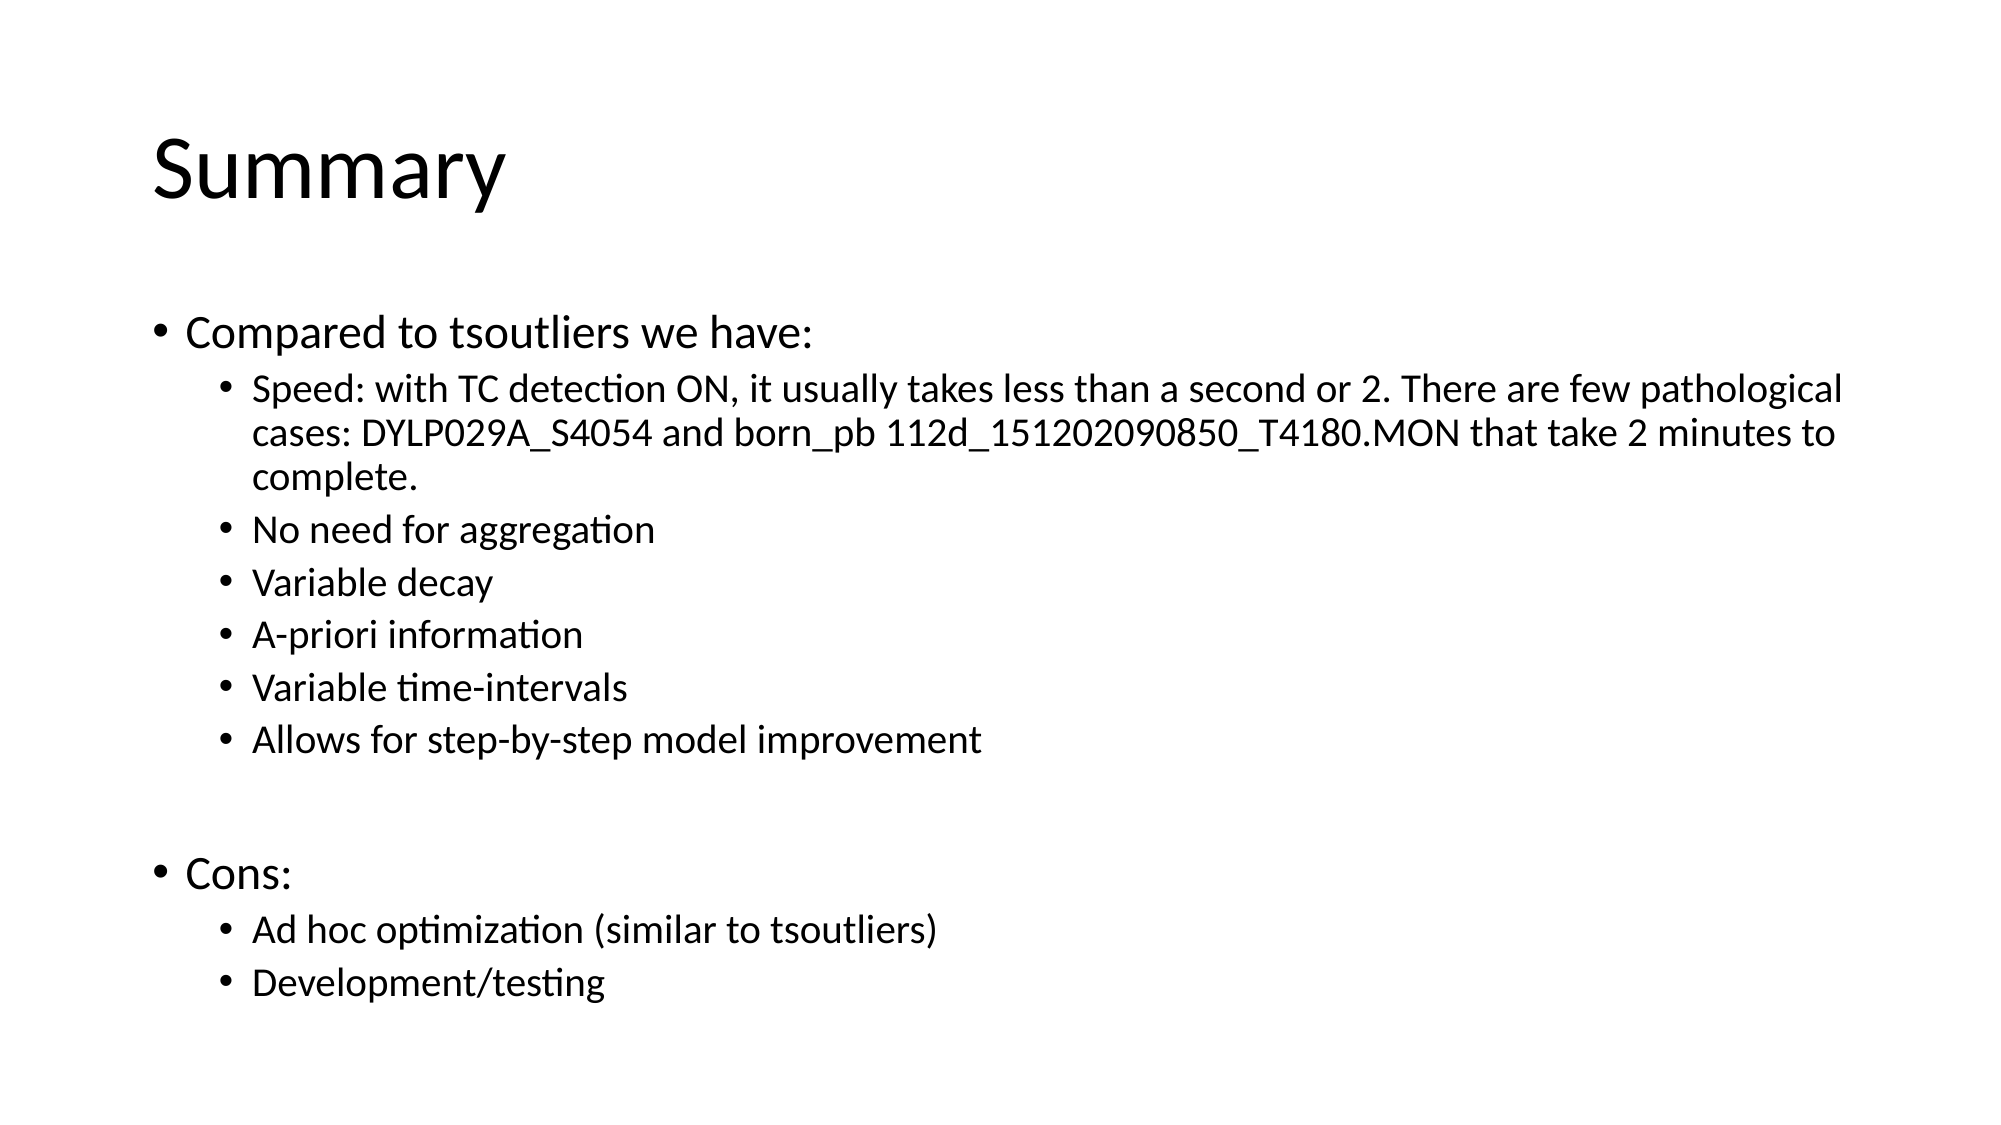

# Summary
Compared to tsoutliers we have:
Speed: with TC detection ON, it usually takes less than a second or 2. There are few pathological cases: DYLP029A_S4054 and born_pb 112d_151202090850_T4180.MON that take 2 minutes to complete.
No need for aggregation
Variable decay
A-priori information
Variable time-intervals
Allows for step-by-step model improvement

Cons:
Ad hoc optimization (similar to tsoutliers)
Development/testing